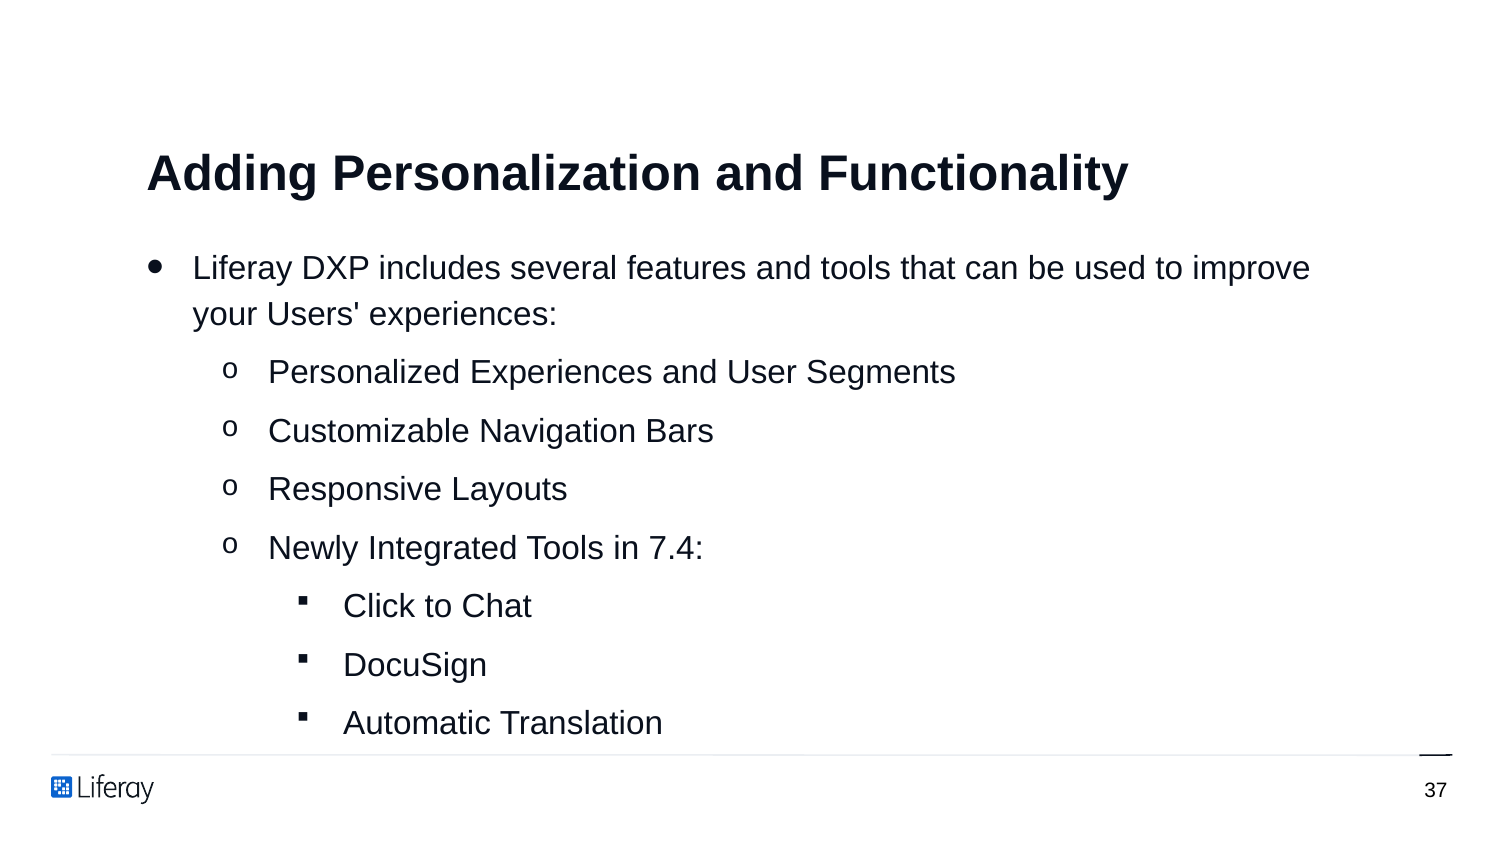

# Adding Personalization and Functionality
Liferay DXP includes several features and tools that can be used to improve your Users' experiences:
Personalized Experiences and User Segments
Customizable Navigation Bars
Responsive Layouts
Newly Integrated Tools in 7.4:
Click to Chat
DocuSign
Automatic Translation